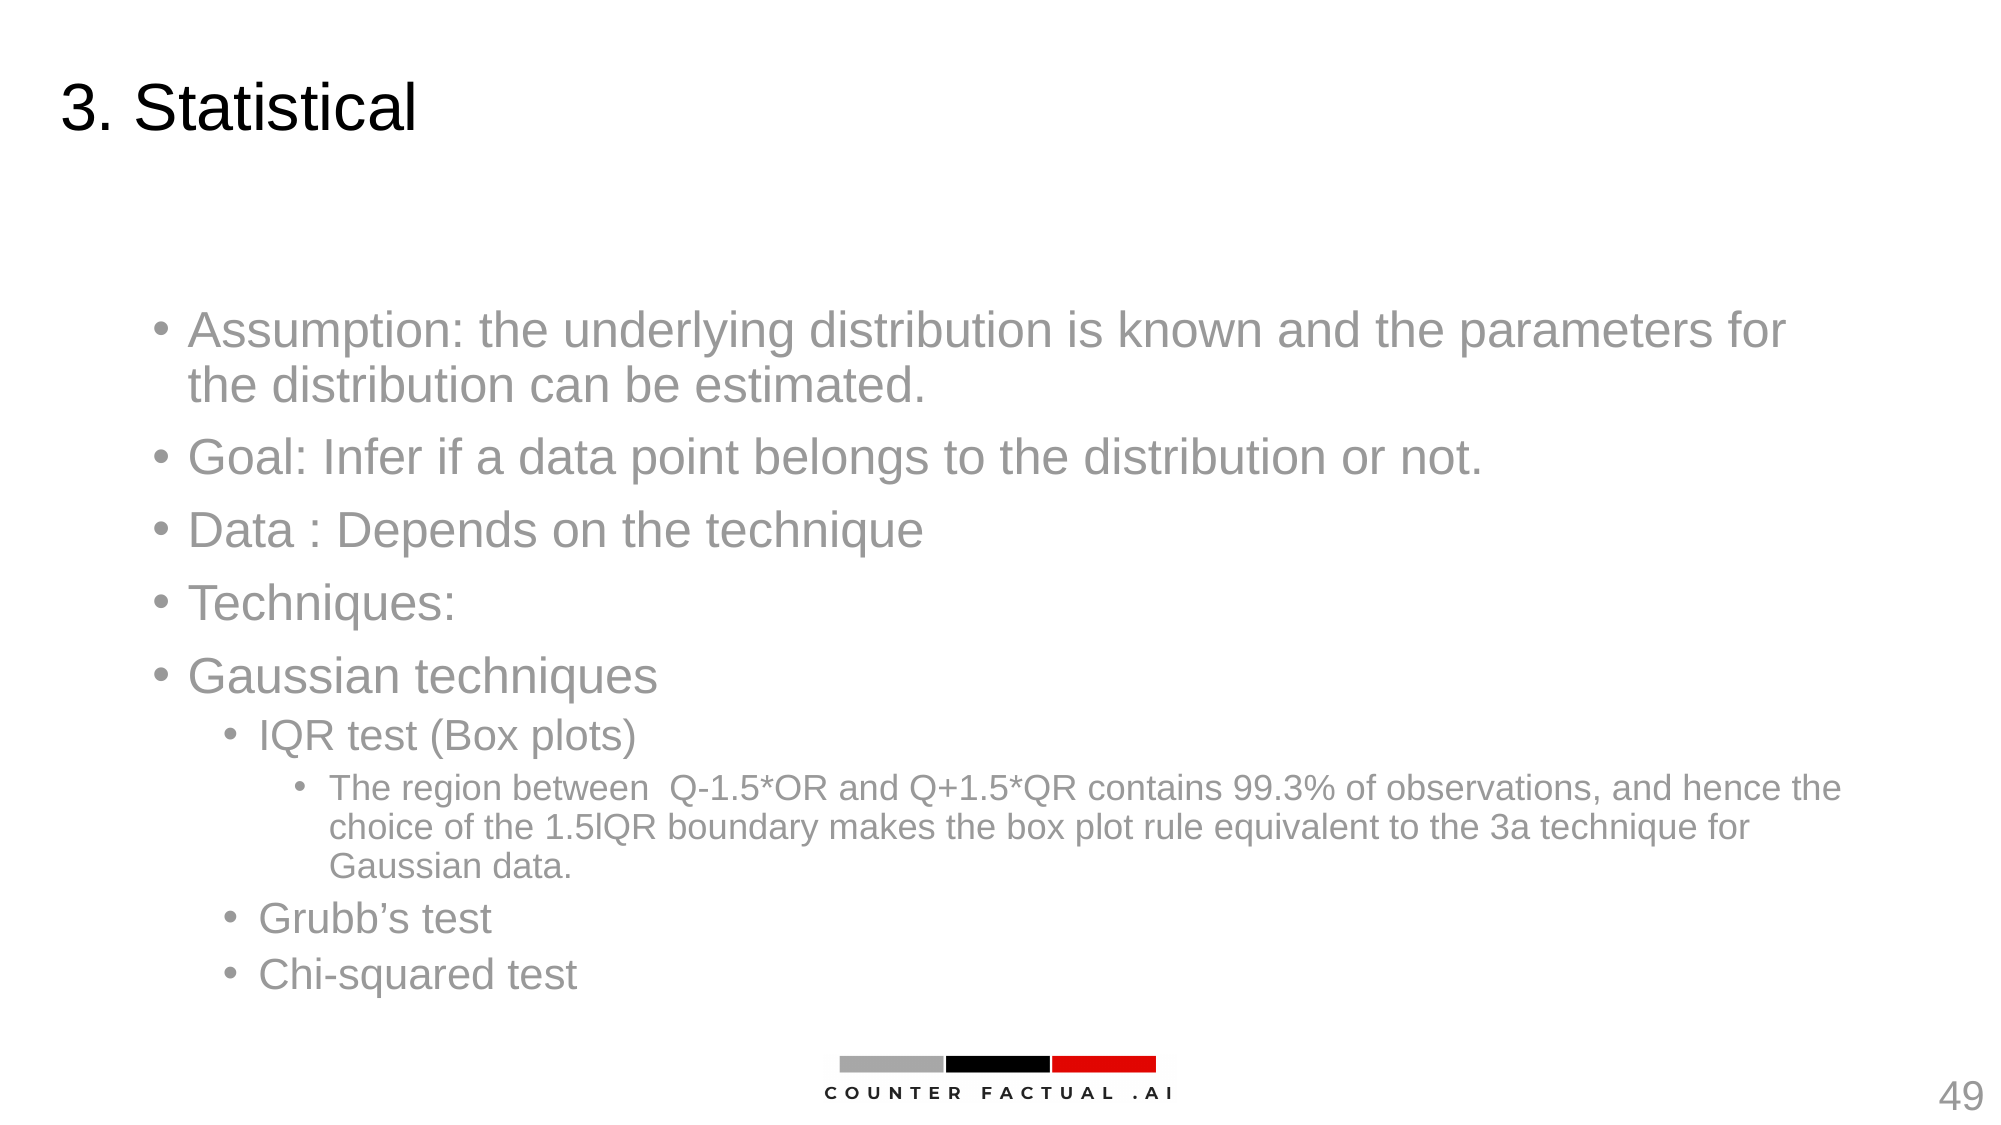

# 3. Statistical

Assumption: the underlying distribution is known and the parameters for the distribution can be estimated.
Goal: Infer if a data point belongs to the distribution or not.
Data : Depends on the technique
Techniques:
Gaussian techniques
IQR test (Box plots)
The region between  Q-1.5*OR and Q+1.5*QR contains 99.3% of observations, and hence the choice of the 1.5lQR boundary makes the box plot rule equivalent to the 3a technique for Gaussian data.
Grubb’s test
Chi-squared test

49